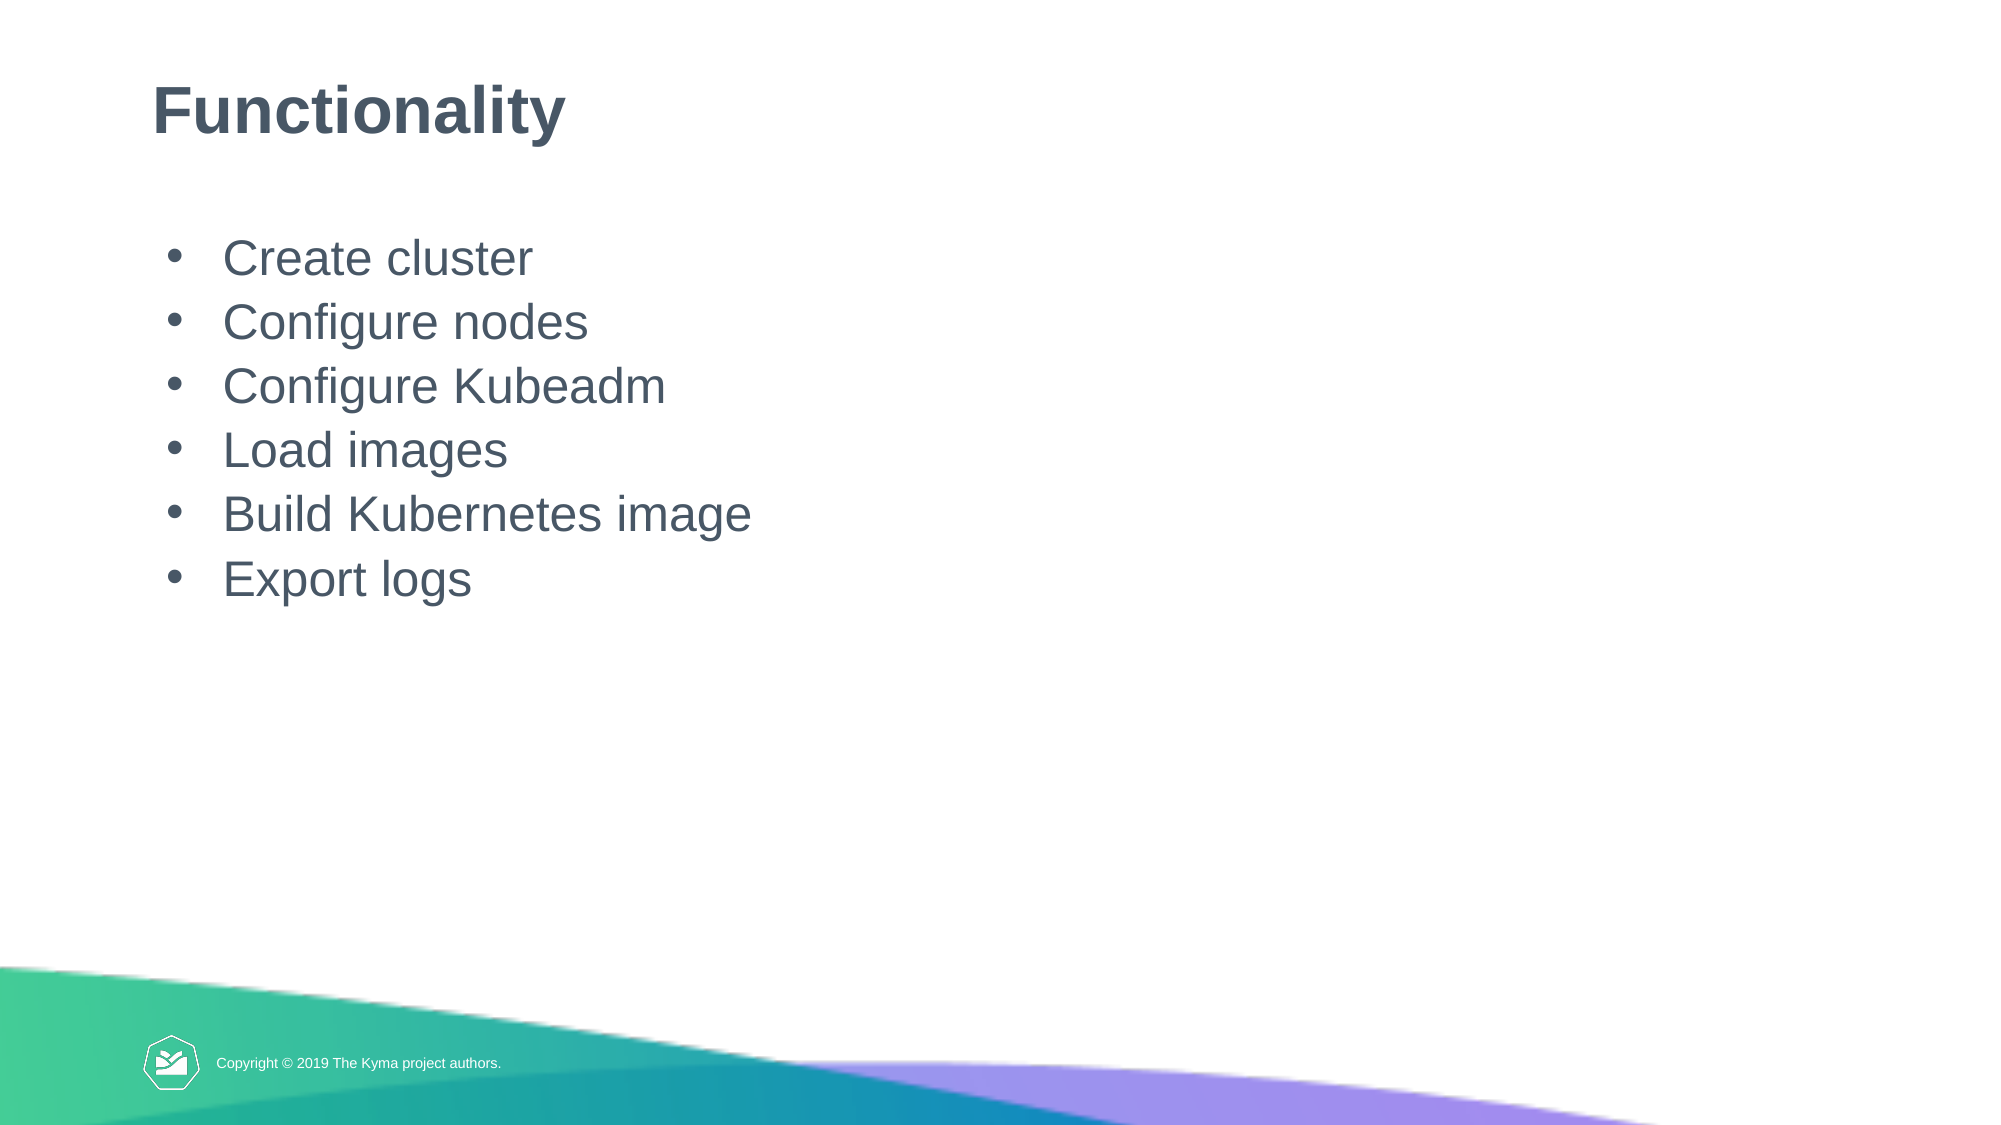

# Functionality
Create cluster
Configure nodes
Configure Kubeadm
Load images
Build Kubernetes image
Export logs